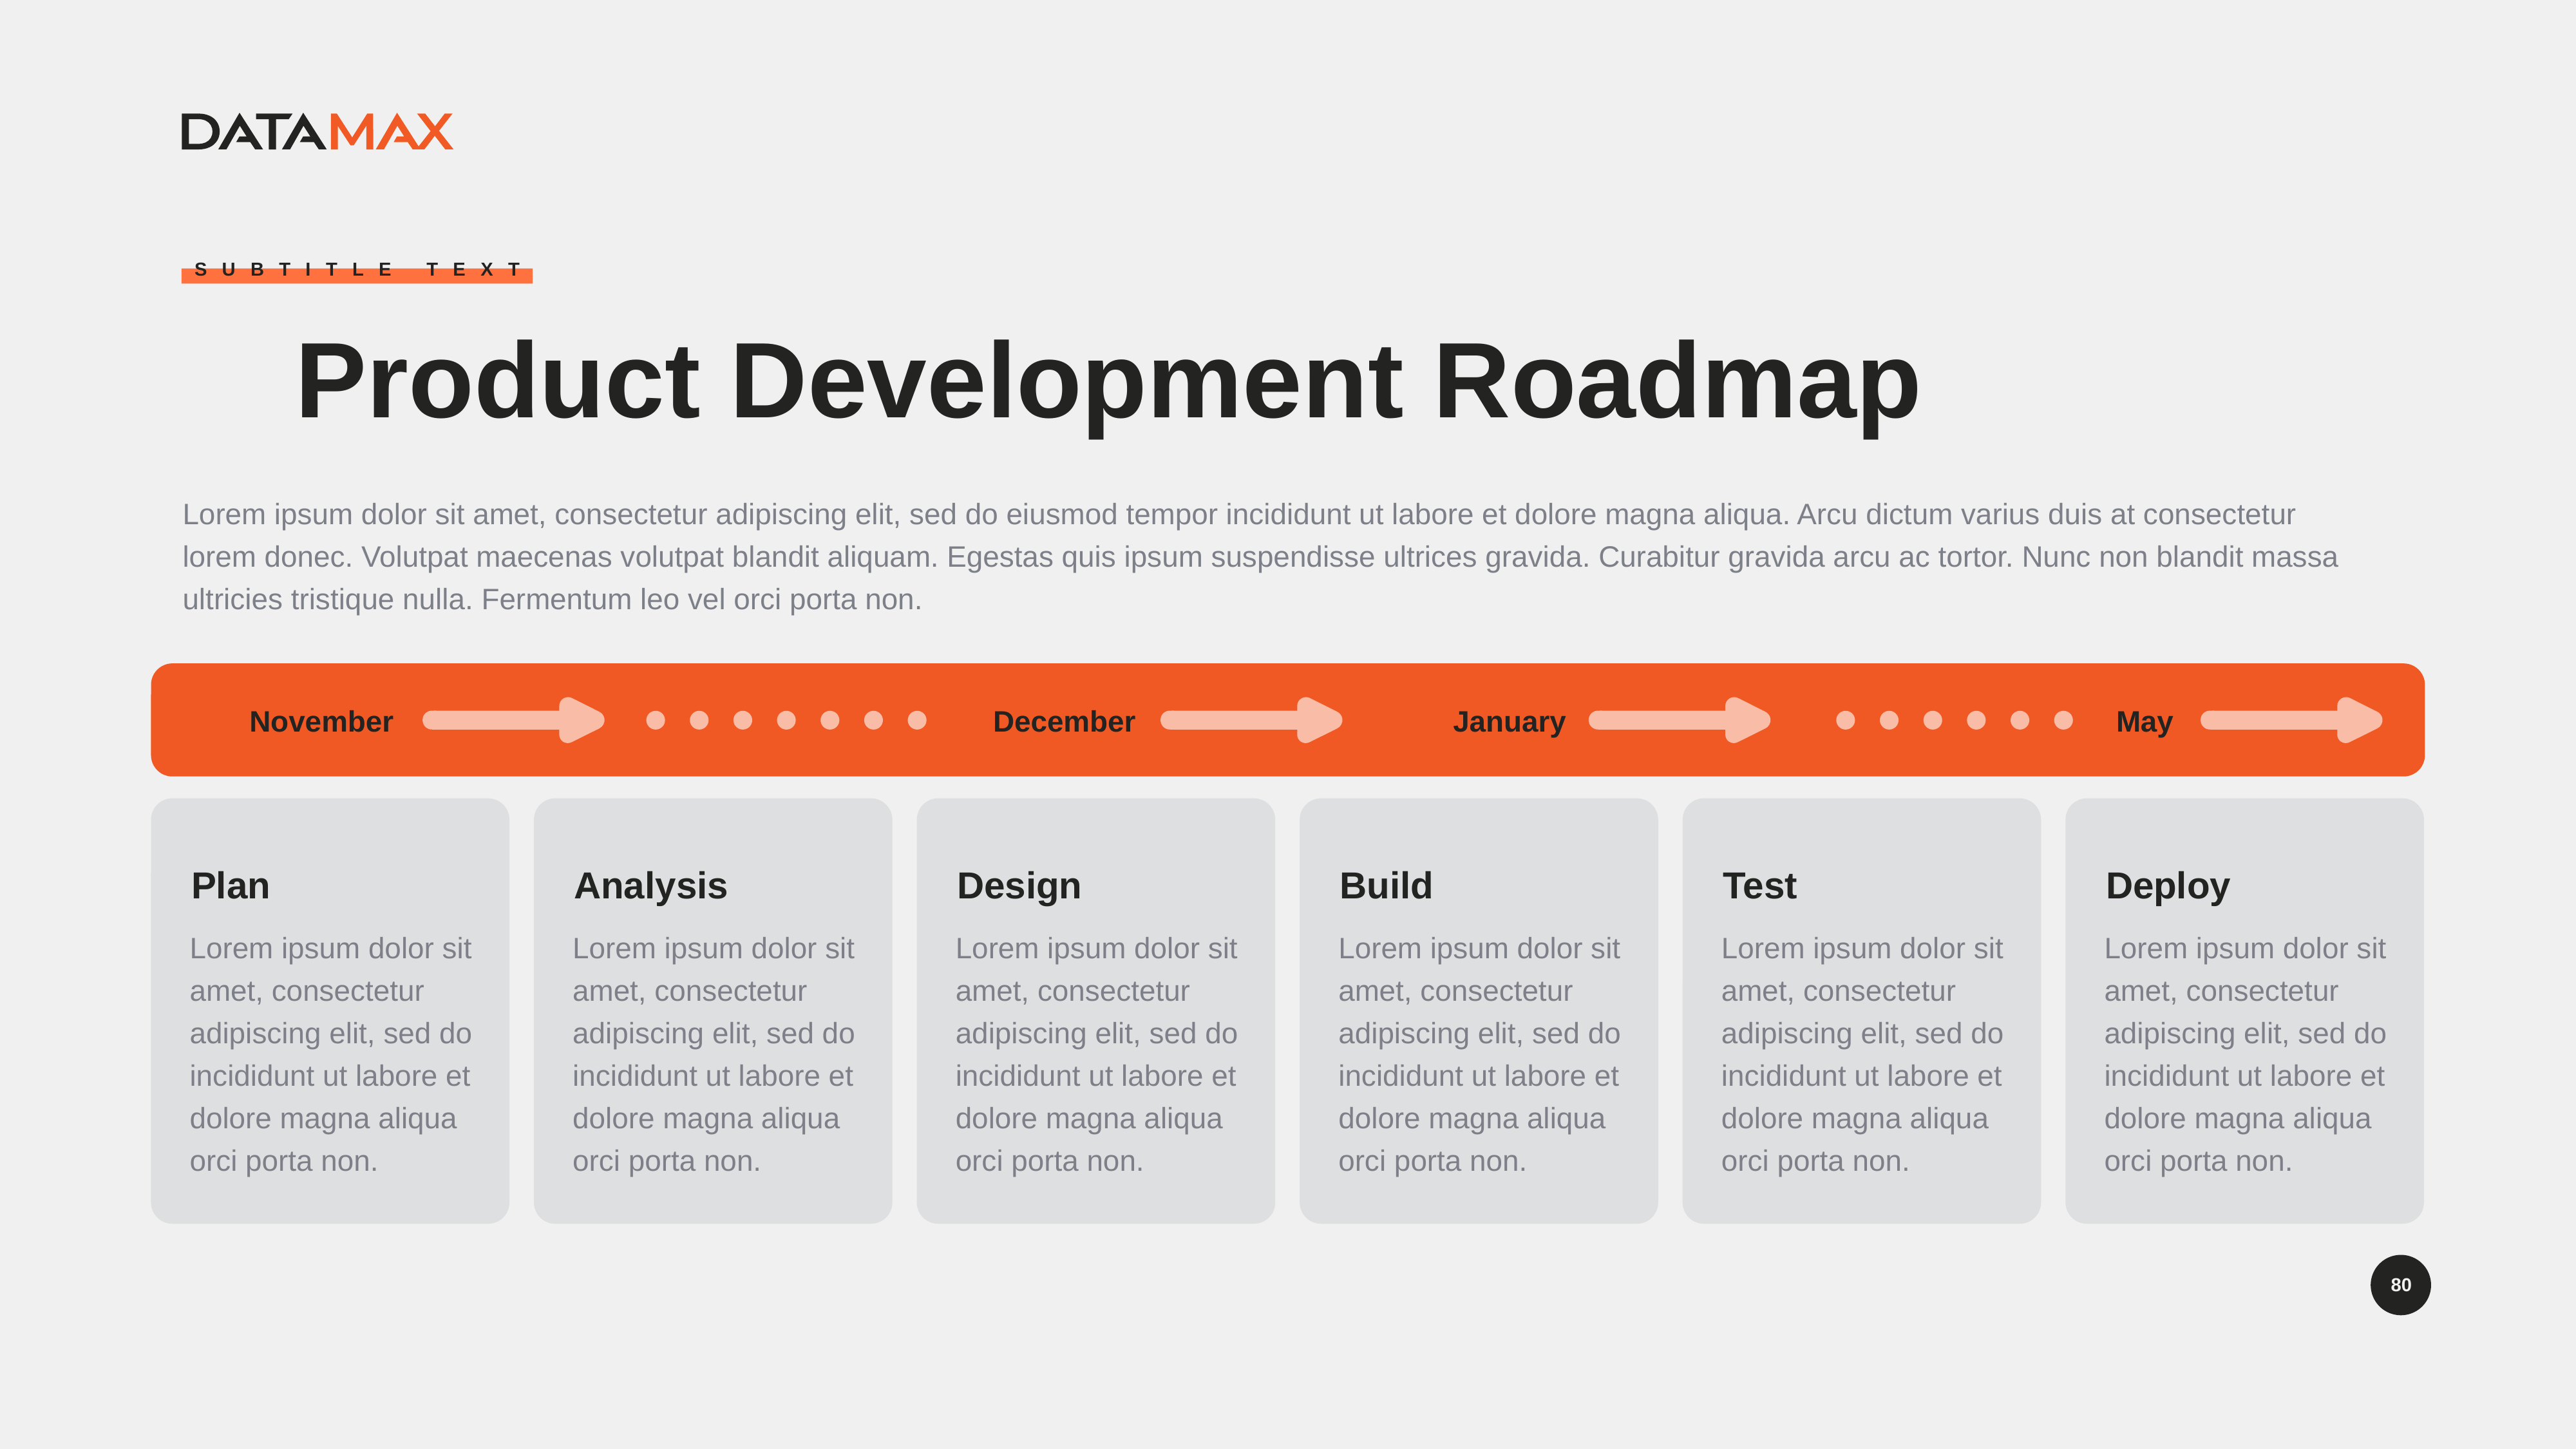

Subtitle Text

Product Development Roadmap
Lorem ipsum dolor sit amet, consectetur adipiscing elit, sed do eiusmod tempor incididunt ut labore et dolore magna aliqua. Arcu dictum varius duis at consectetur lorem donec. Volutpat maecenas volutpat blandit aliquam. Egestas quis ipsum suspendisse ultrices gravida. Curabitur gravida arcu ac tortor. Nunc non blandit massa ultricies tristique nulla. Fermentum leo vel orci porta non.

November
December
January
May

Plan
Lorem ipsum dolor sit amet, consectetur adipiscing elit, sed do incididunt ut labore et dolore magna aliqua orci porta non.

Analysis
Lorem ipsum dolor sit amet, consectetur adipiscing elit, sed do incididunt ut labore et dolore magna aliqua orci porta non.

Design
Lorem ipsum dolor sit amet, consectetur adipiscing elit, sed do incididunt ut labore et dolore magna aliqua orci porta non.

Build
Lorem ipsum dolor sit amet, consectetur adipiscing elit, sed do incididunt ut labore et dolore magna aliqua orci porta non.

Test
Lorem ipsum dolor sit amet, consectetur adipiscing elit, sed do incididunt ut labore et dolore magna aliqua orci porta non.

Deploy
Lorem ipsum dolor sit amet, consectetur adipiscing elit, sed do incididunt ut labore et dolore magna aliqua orci porta non.
80